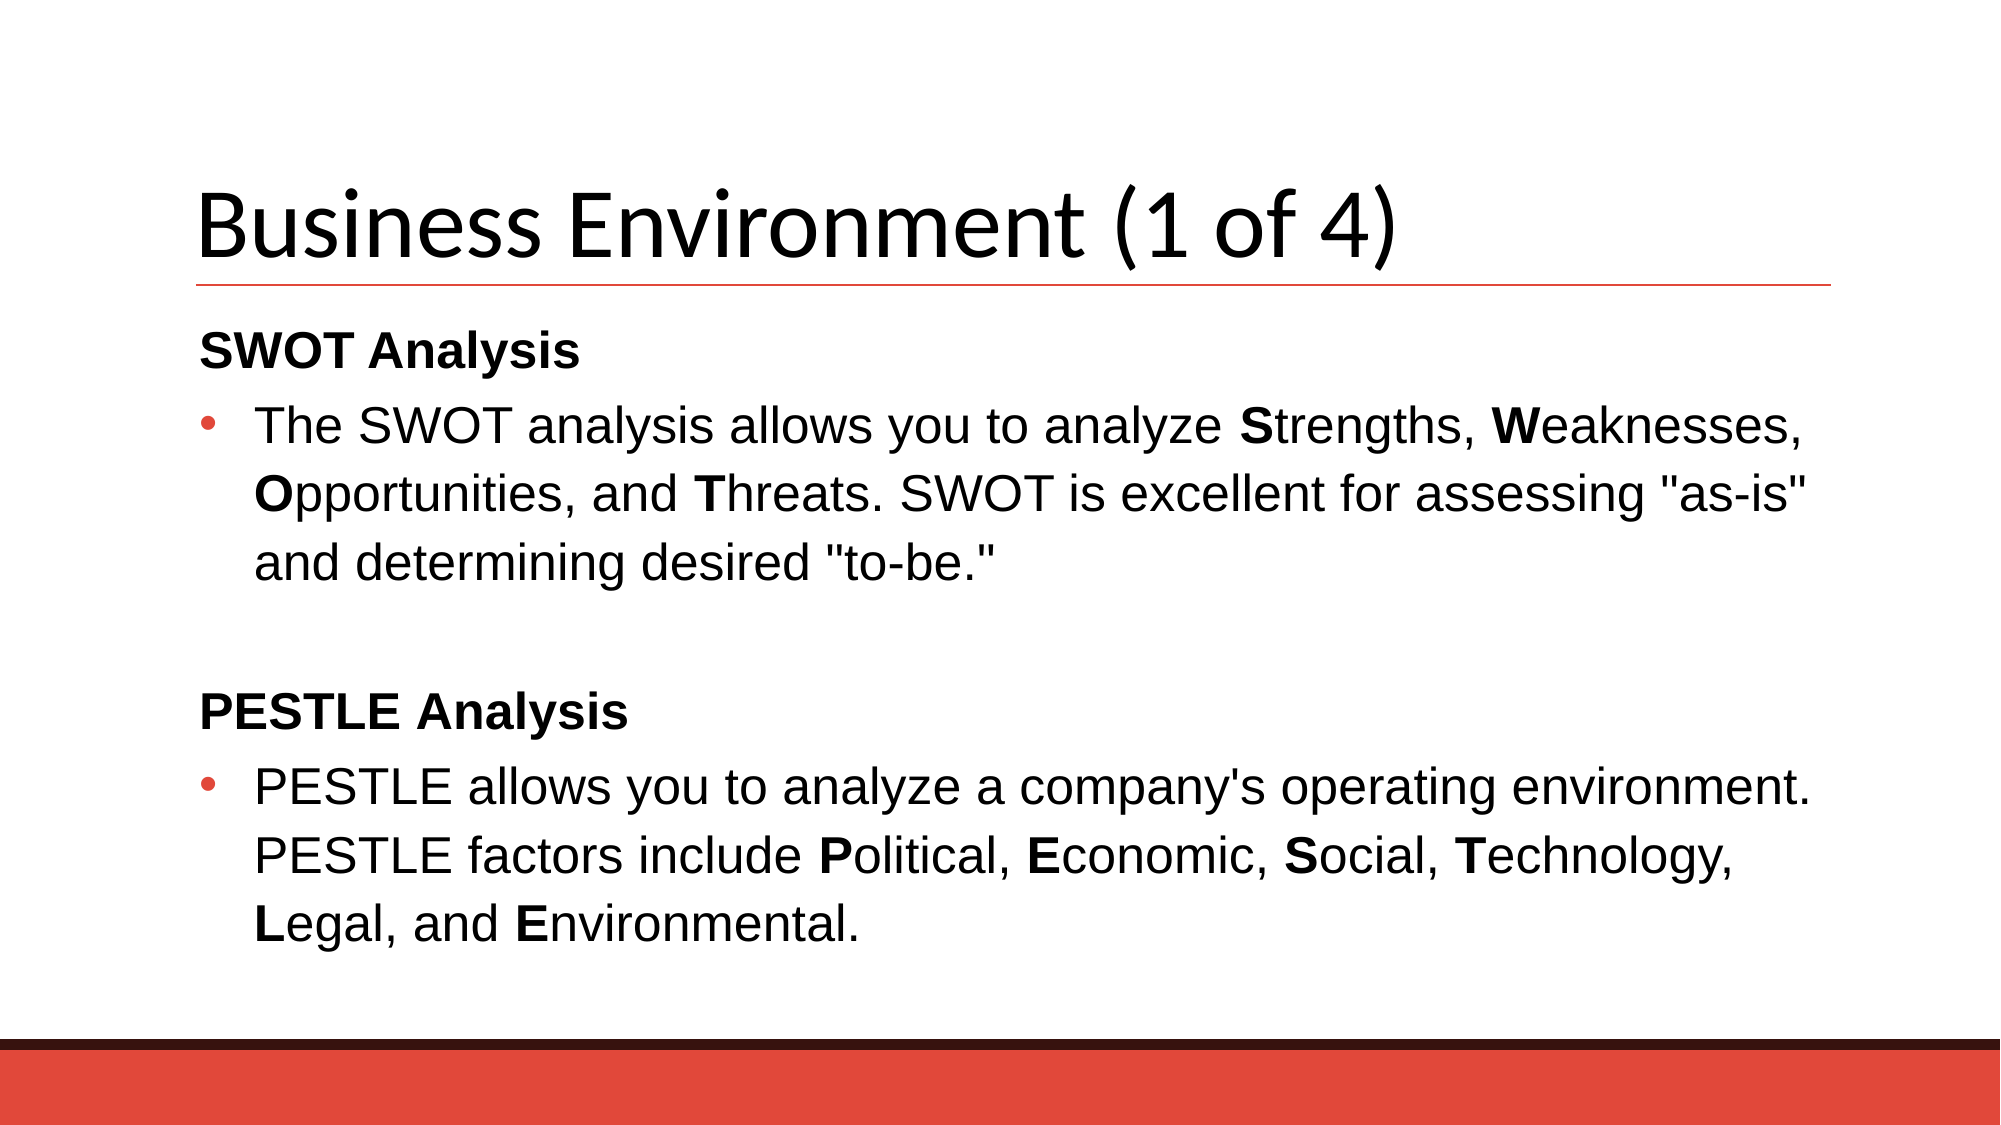

# Business Environment (1 of 4)
SWOT Analysis
The SWOT analysis allows you to analyze Strengths, Weaknesses, Opportunities, and Threats. SWOT is excellent for assessing "as-is" and determining desired "to-be."

PESTLE Analysis
PESTLE allows you to analyze a company's operating environment. PESTLE factors include Political, Economic, Social, Technology, Legal, and Environmental.